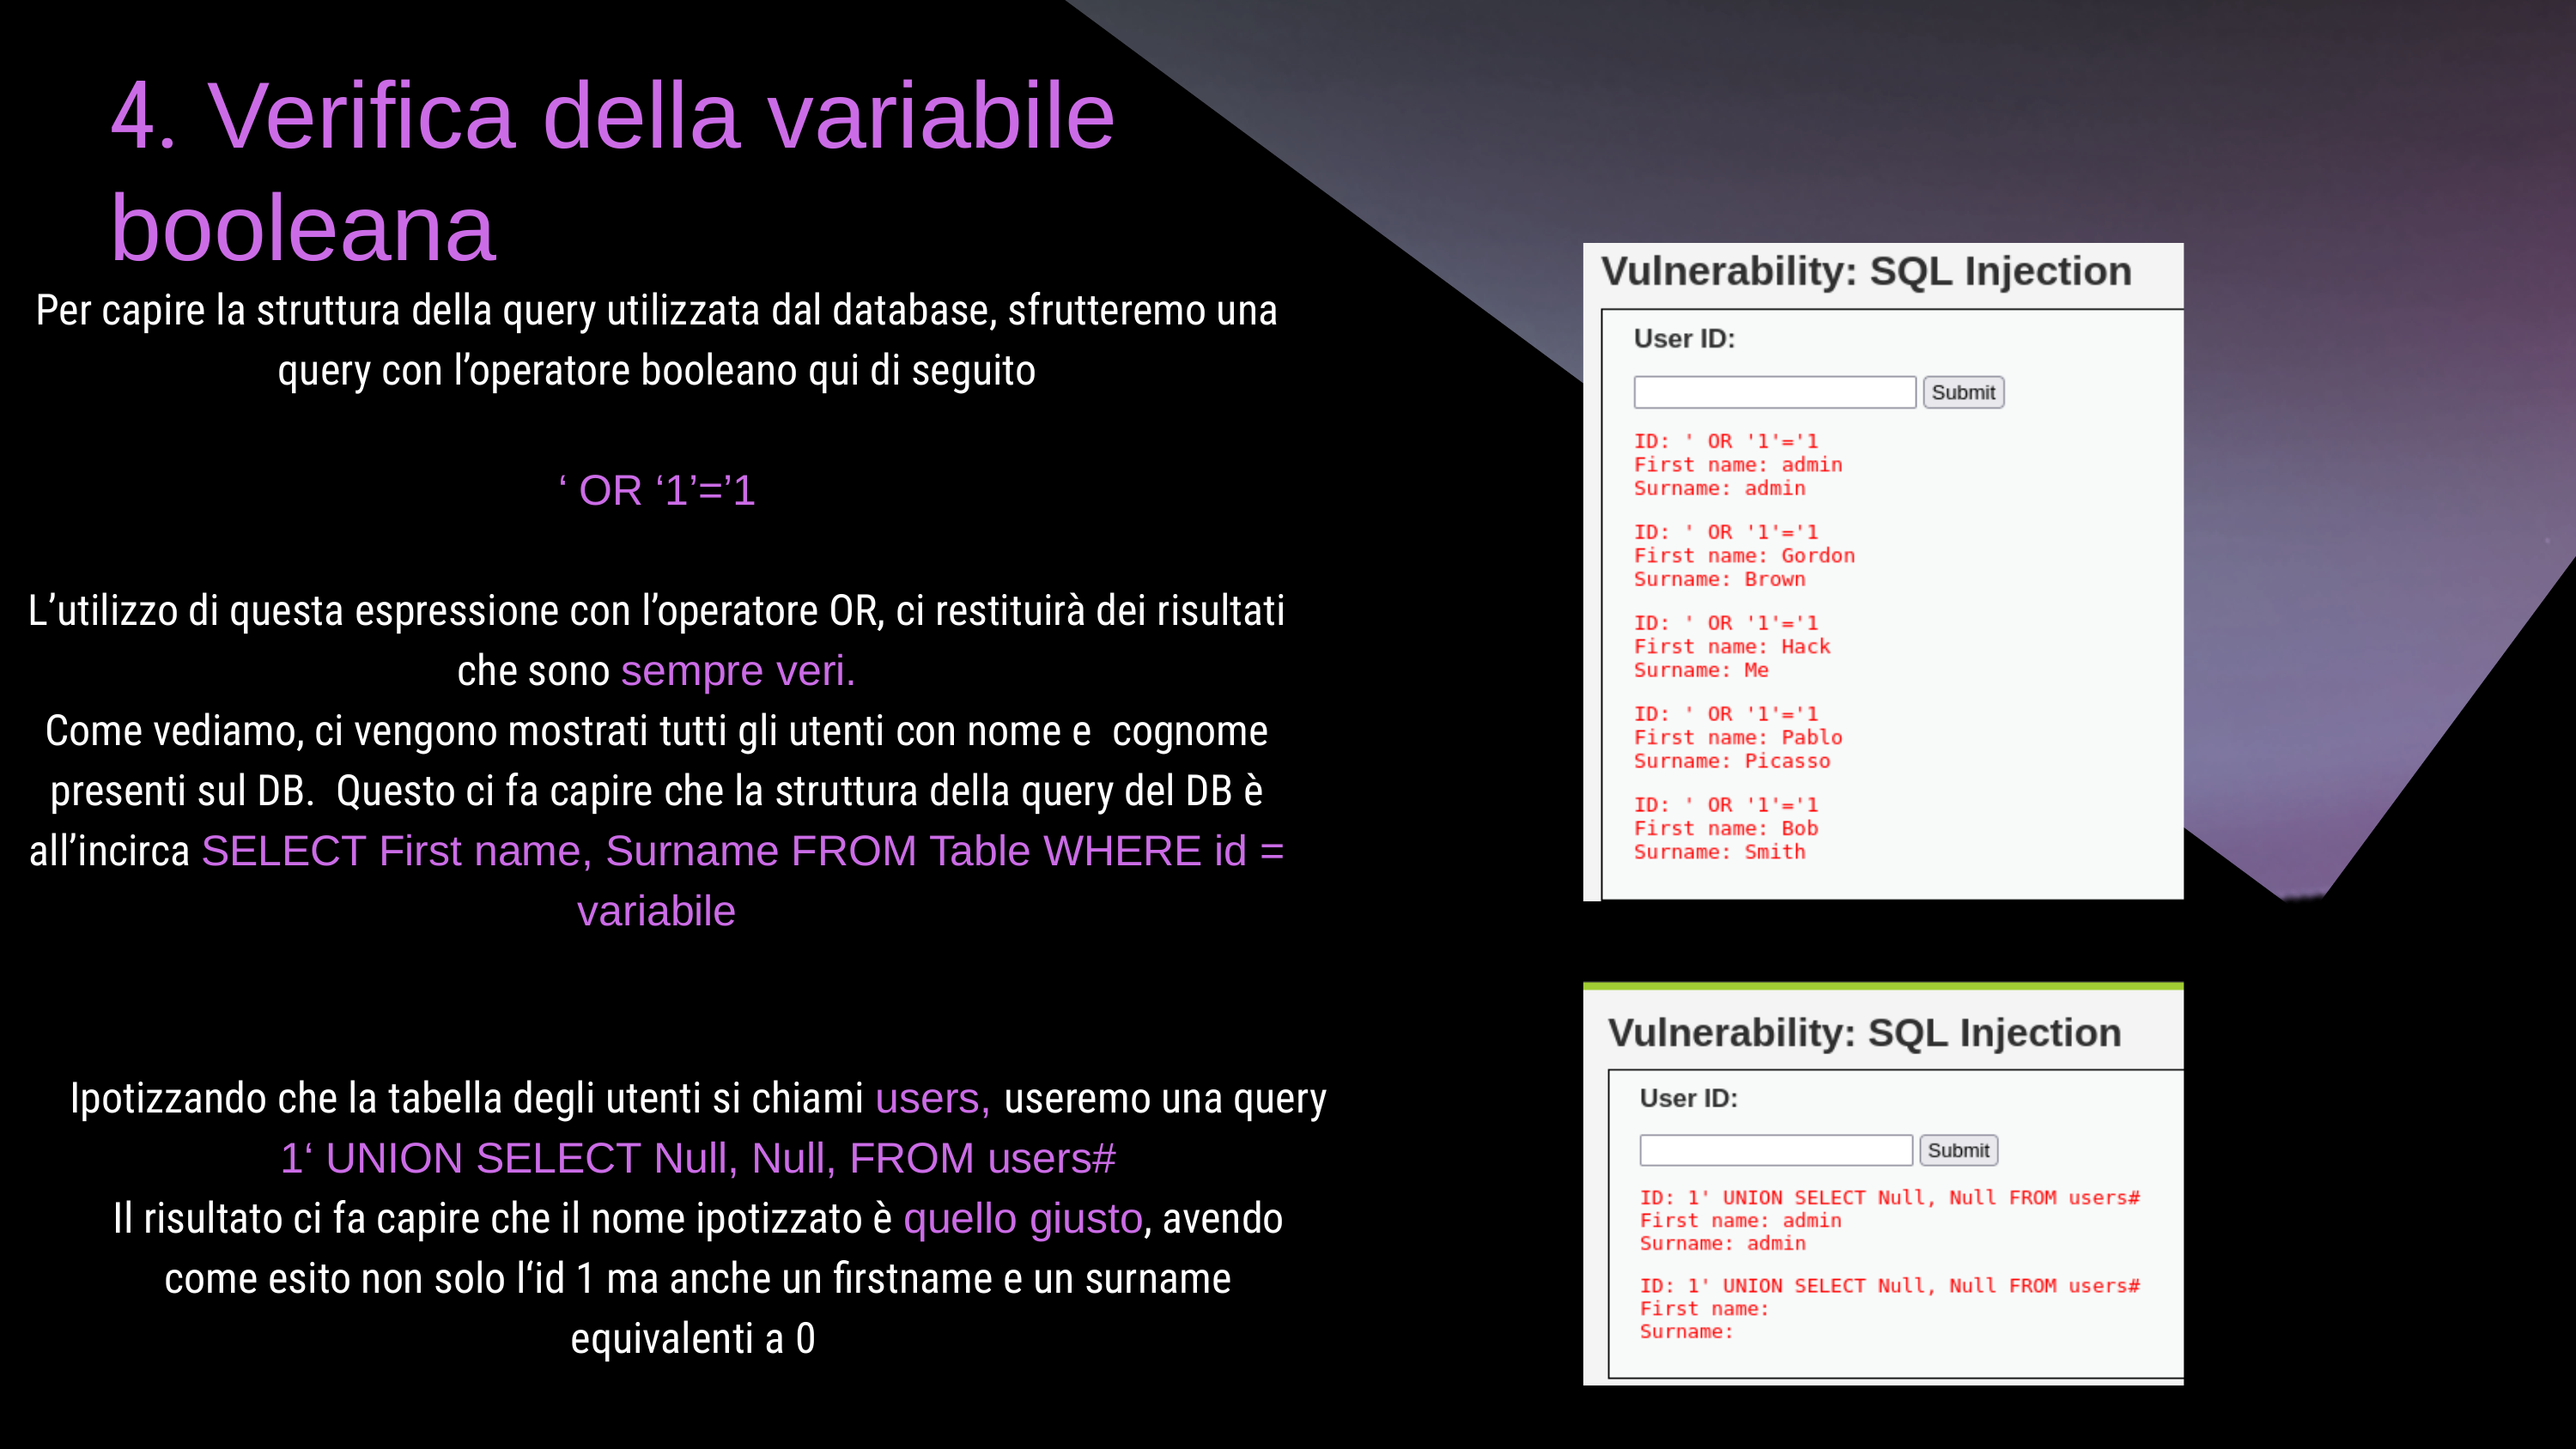

4. Verifica della variabile booleana

Per capire la struttura della query utilizzata dal database, sfrutteremo una query con l’operatore booleano qui di seguito

‘ OR ‘1’=’1

L’utilizzo di questa espressione con l’operatore OR, ci restituirà dei risultati che sono sempre veri.
Come vediamo, ci vengono mostrati tutti gli utenti con nome e  cognome presenti sul DB.  Questo ci fa capire che la struttura della query del DB è all’incirca SELECT First name, Surname FROM Table WHERE id = variabile

Ipotizzando che la tabella degli utenti si chiami users, useremo una query 1‘ UNION SELECT Null, Null, FROM users#
Il risultato ci fa capire che il nome ipotizzato è quello giusto, avendo come esito non solo l‘id 1 ma anche un firstname e un surname equivalenti a 0